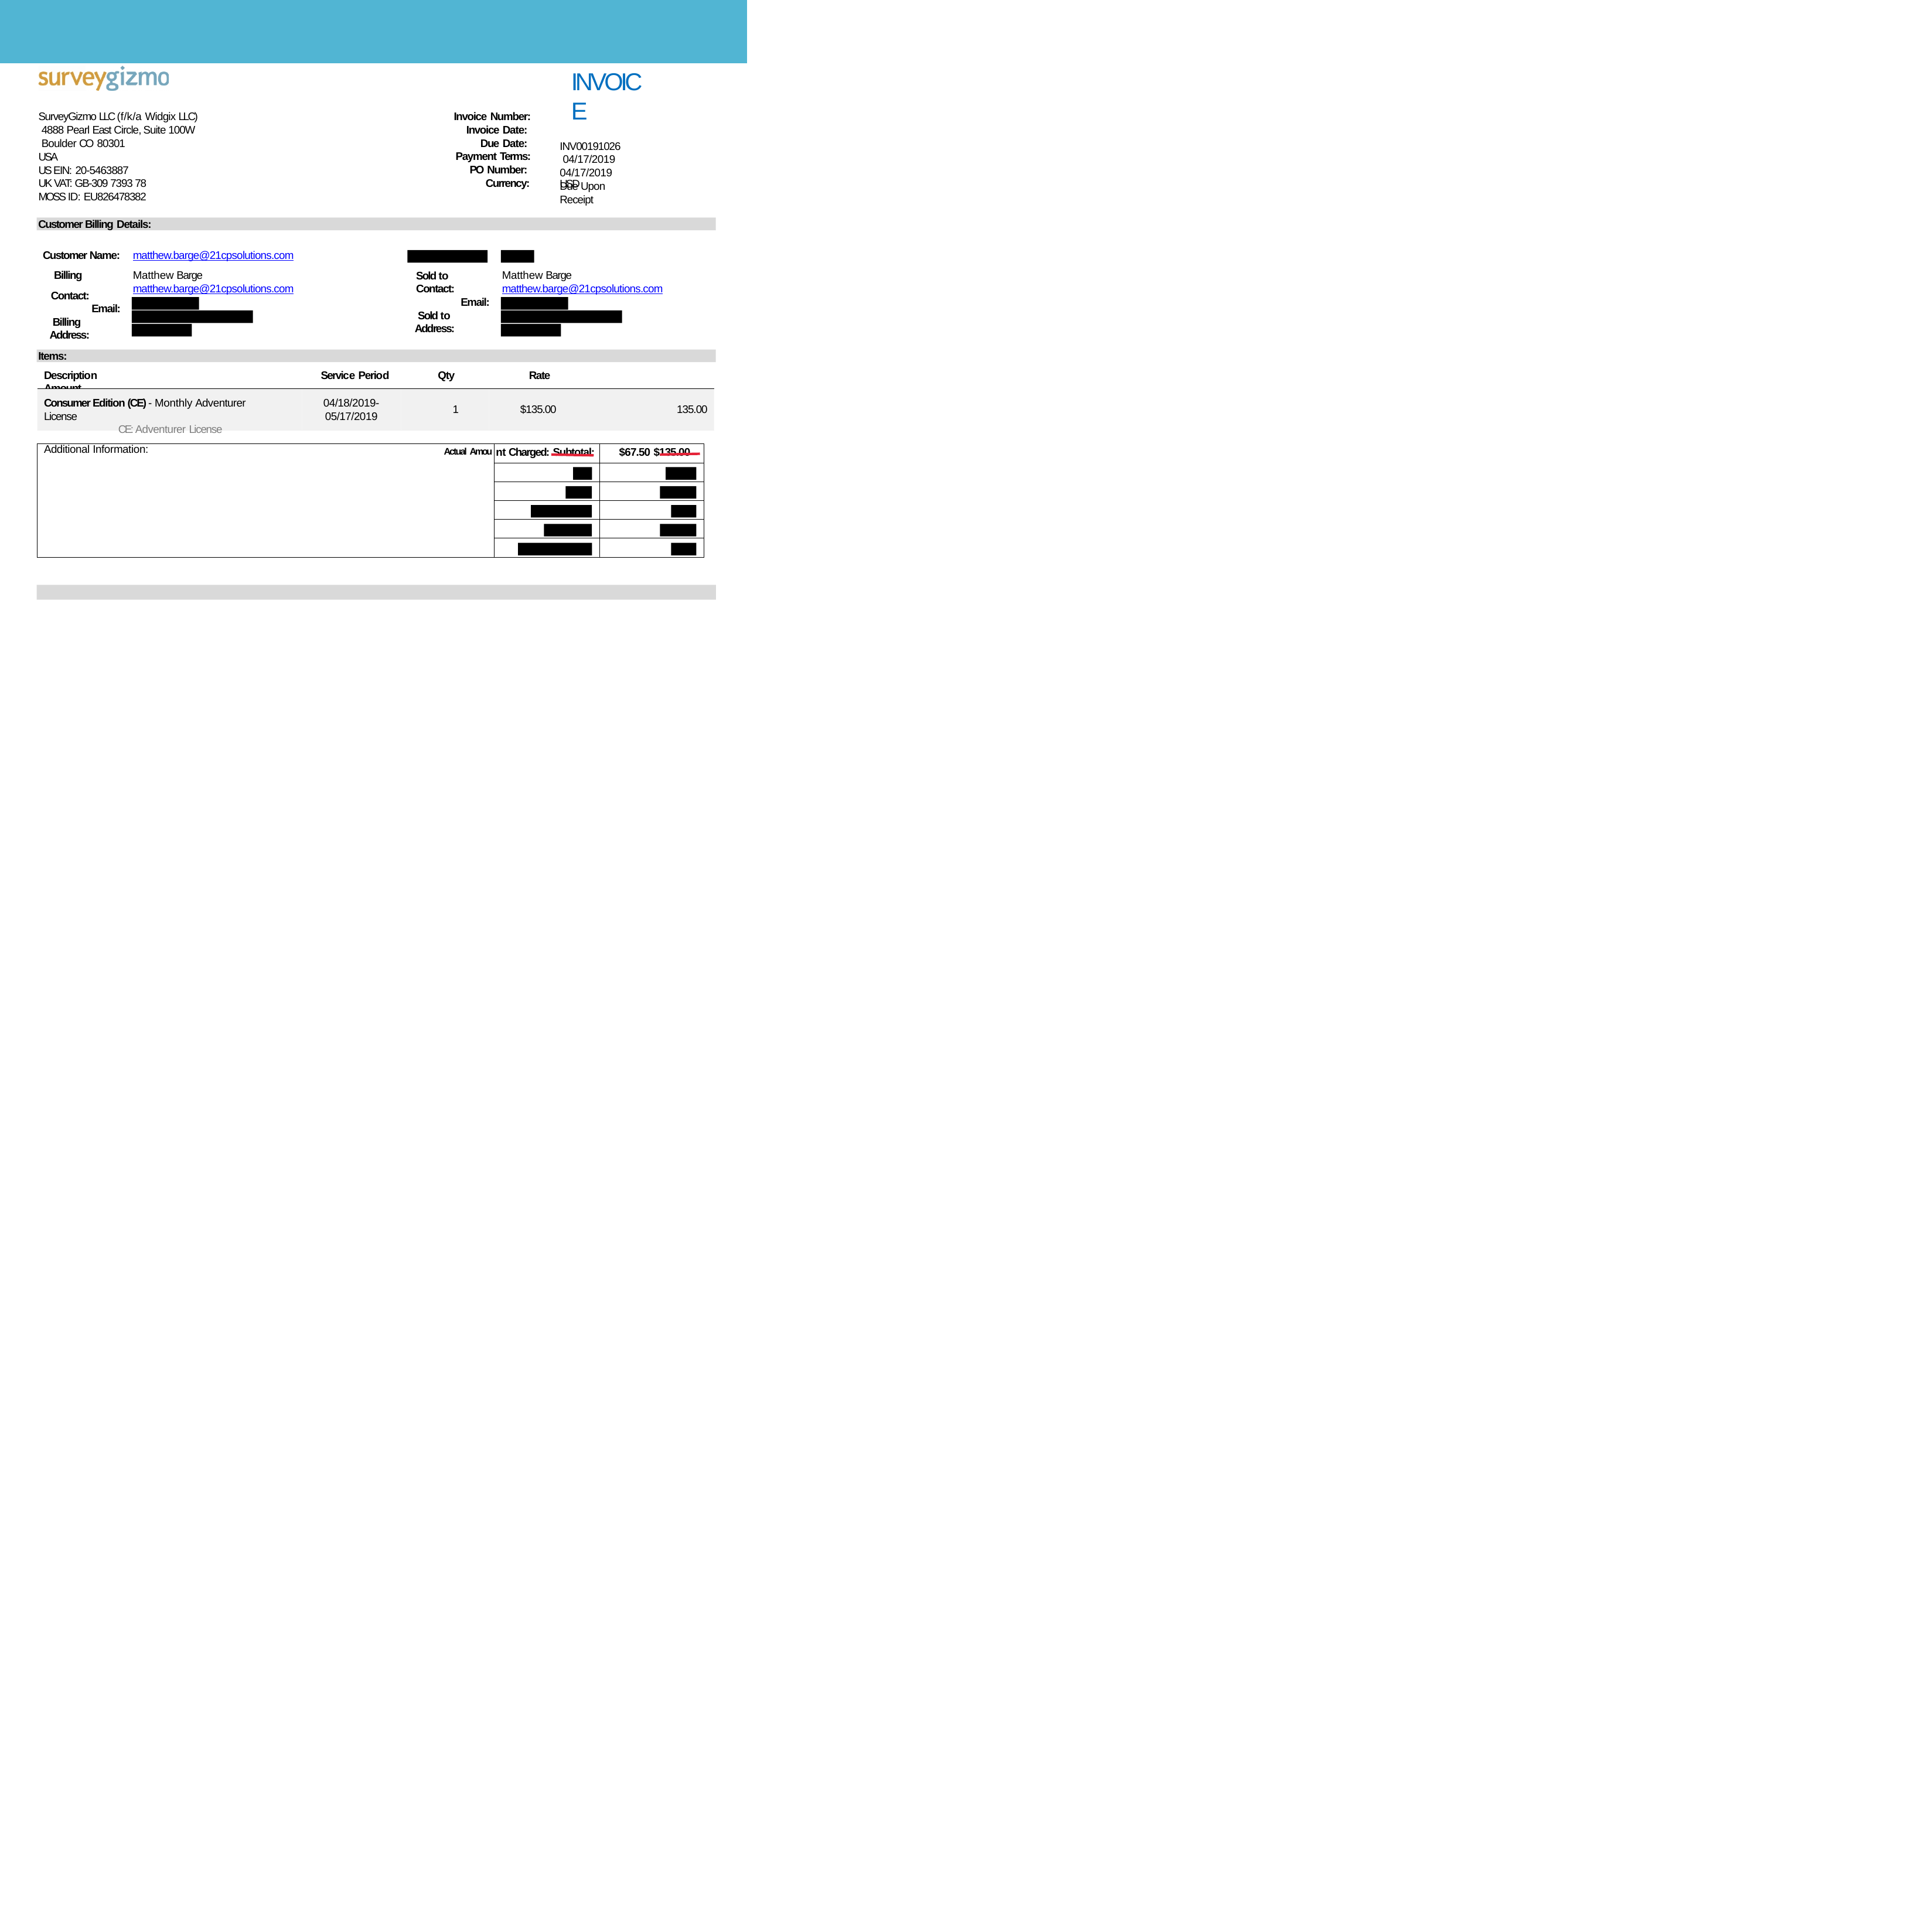

INVOICE
INV00191026  04/17/2019
04/17/2019
Due Upon Receipt

SurveyGizmo LLC (f/k/a Widgix LLC)  4888 Pearl East Circle, Suite 100W  Boulder CO 80301
USA
US EIN: 20-5463887
UK VAT: GB-309 7393 78  MOSS ID: EU826478382
Invoice Number:  Invoice Date:  Due Date:  Payment Terms:  PO Number:  Currency:
USD
Customer Billing Details:
Customer Name:  Billing Contact:
Email:  Billing Address:
matthew.barge@21cpsolutions.com
Matthew Barge  matthew.barge@21cpsolutions.com

Sold to Contact:
Email:  Sold to Address:
Matthew Barge  matthew.barge@21cpsolutions.com

Items:
Description	Service Period	Qty	Rate	Amount

Consumer Edition (CE) - Monthly Adventurer License
CE: Adventurer License
04/18/2019-
05/17/2019
1	$135.00	135.00
| Additional Information: Actual Amou | nt Charged: Subtotal: | $67.50 $135.00 |
| --- | --- | --- |
|  |  |  |
|  |  |  |
|  |  |  |
|  |  |  |
|  |  |  |